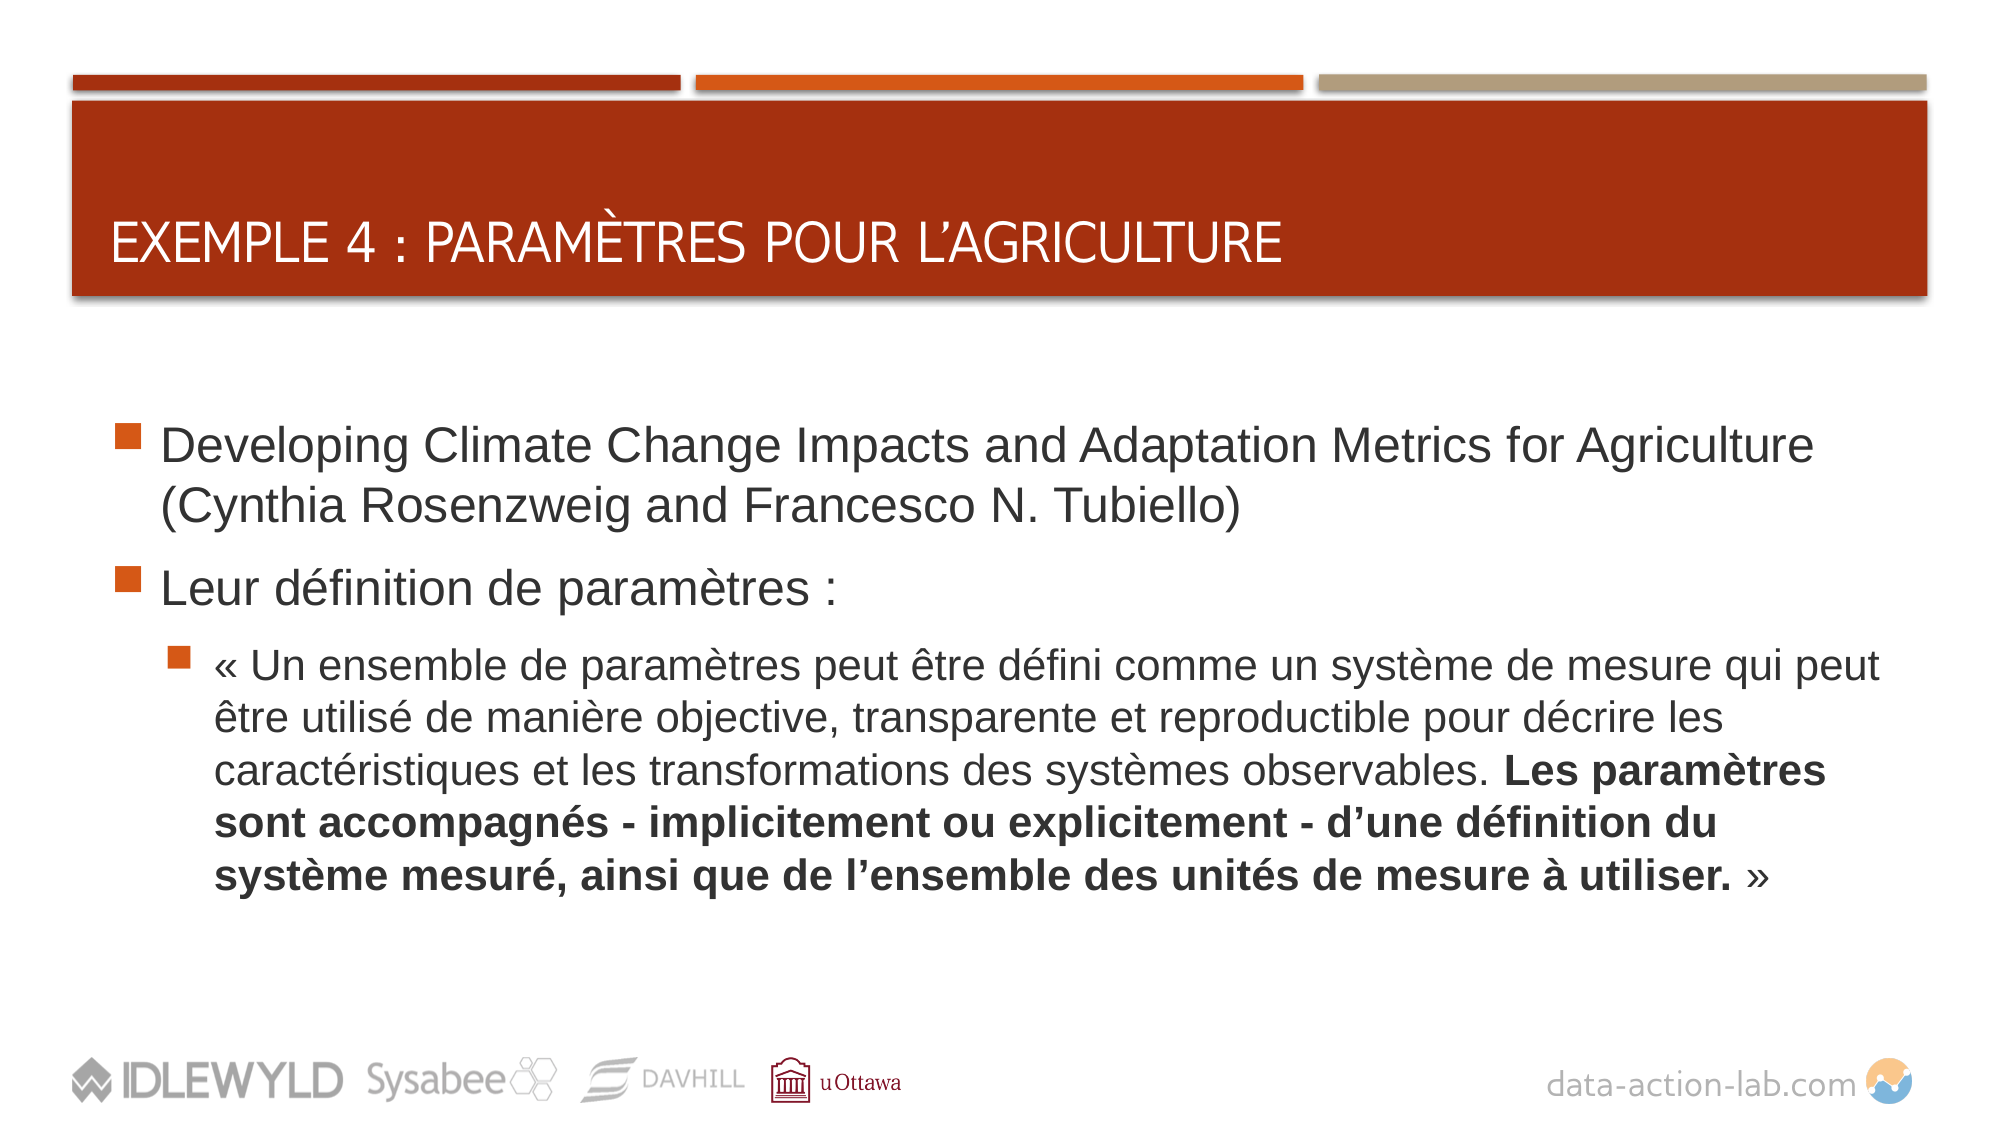

# EXEMPLE 4 : PARAMÈTRES POUR L’AGRICULTURE
Developing Climate Change Impacts and Adaptation Metrics for Agriculture (Cynthia Rosenzweig and Francesco N. Tubiello)
Leur définition de paramètres :
« Un ensemble de paramètres peut être défini comme un système de mesure qui peut être utilisé de manière objective, transparente et reproductible pour décrire les caractéristiques et les transformations des systèmes observables. Les paramètres sont accompagnés - implicitement ou explicitement - d’une définition du système mesuré, ainsi que de l’ensemble des unités de mesure à utiliser. »